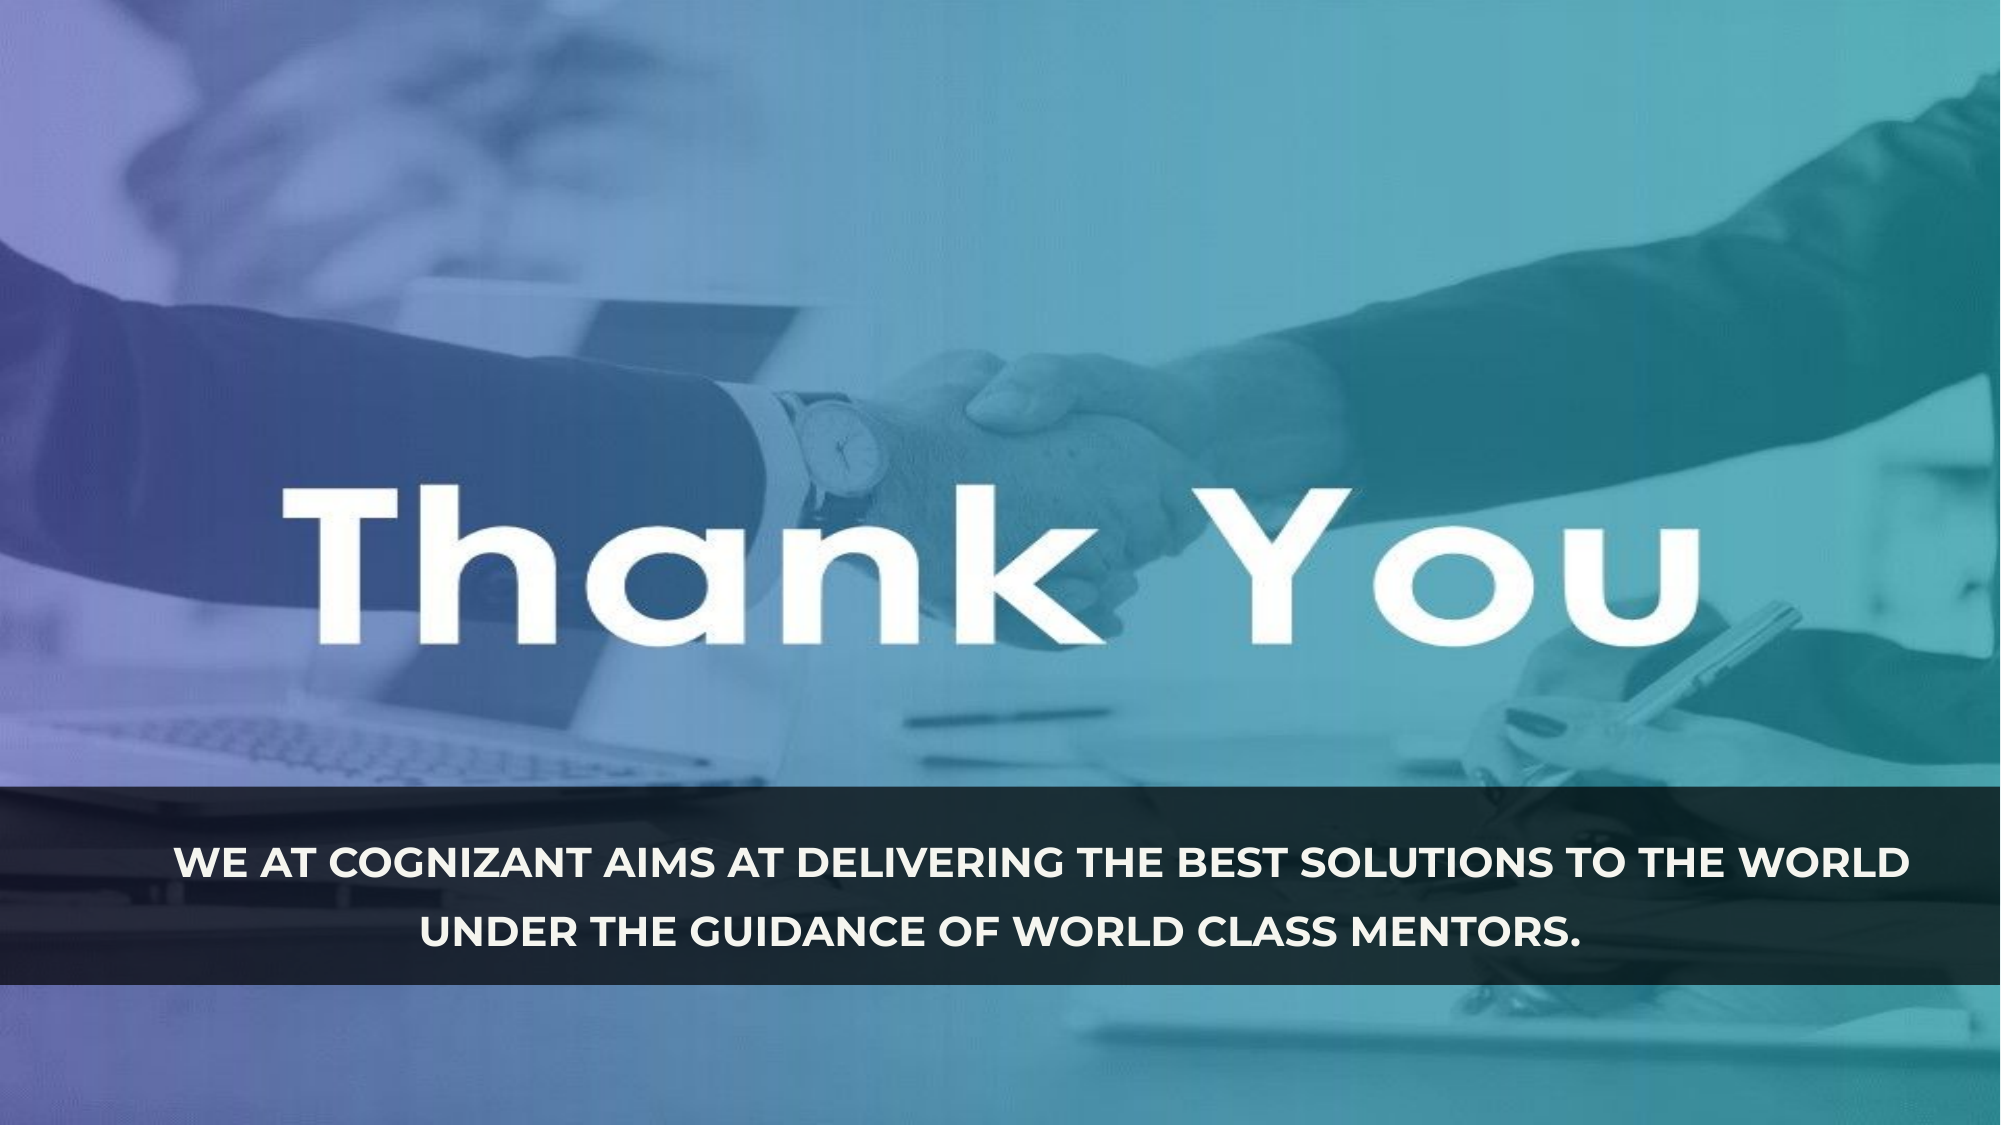

WE AT COGNIZANT AIMS AT DELIVERING THE BEST SOLUTIONS TO THE WORLD UNDER THE GUIDANCE OF WORLD CLASS MENTORS.